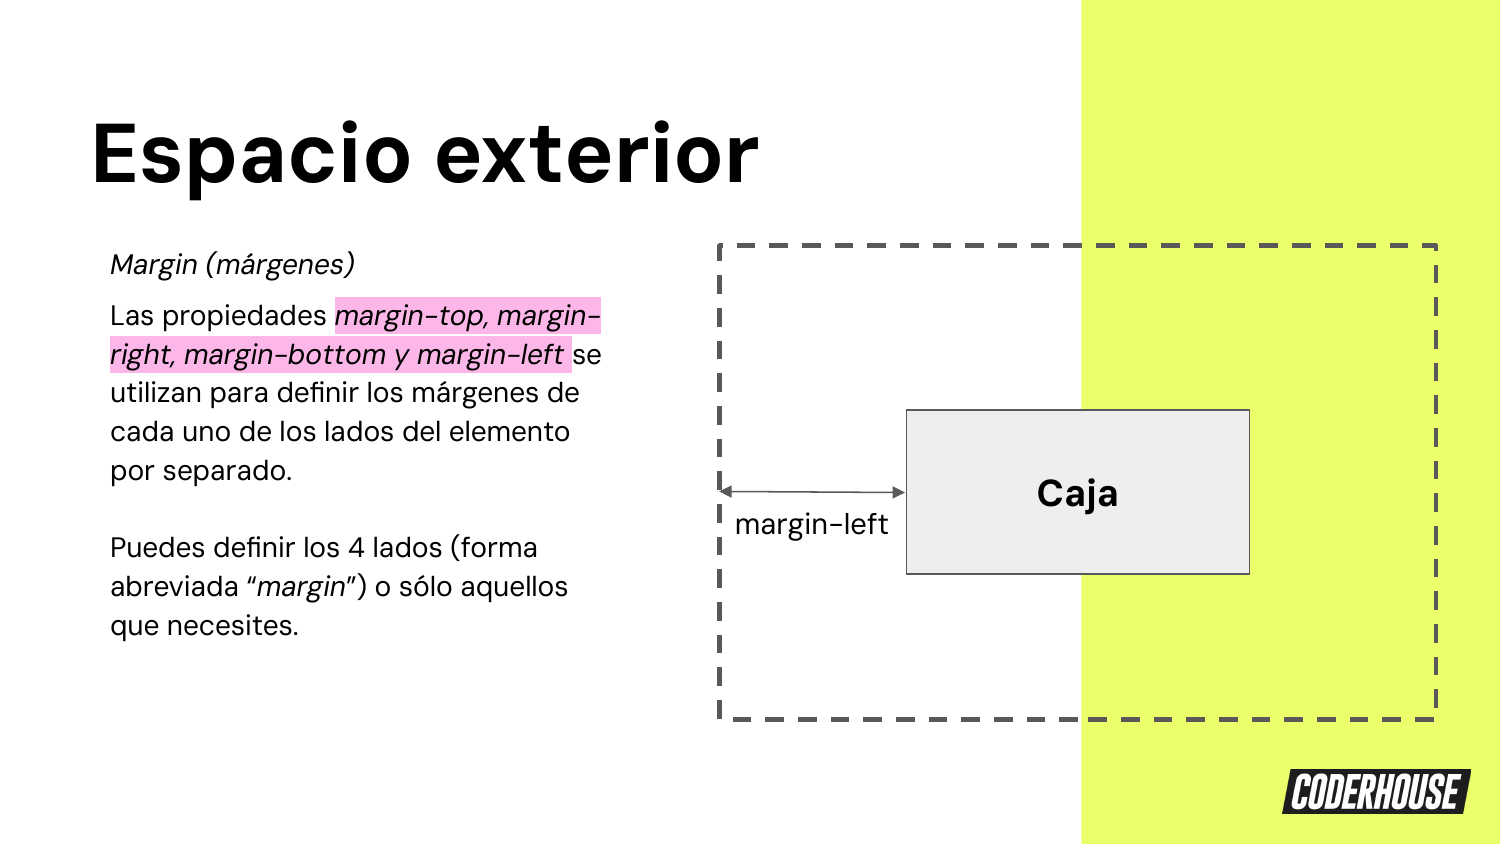

Espacio exterior
Margin (márgenes)
Las propiedades margin-top, margin-right, margin-bottom y margin-left se utilizan para definir los márgenes de cada uno de los lados del elemento por separado.
Puedes definir los 4 lados (forma abreviada “margin”) o sólo aquellos que necesites.

Caja
margin-left